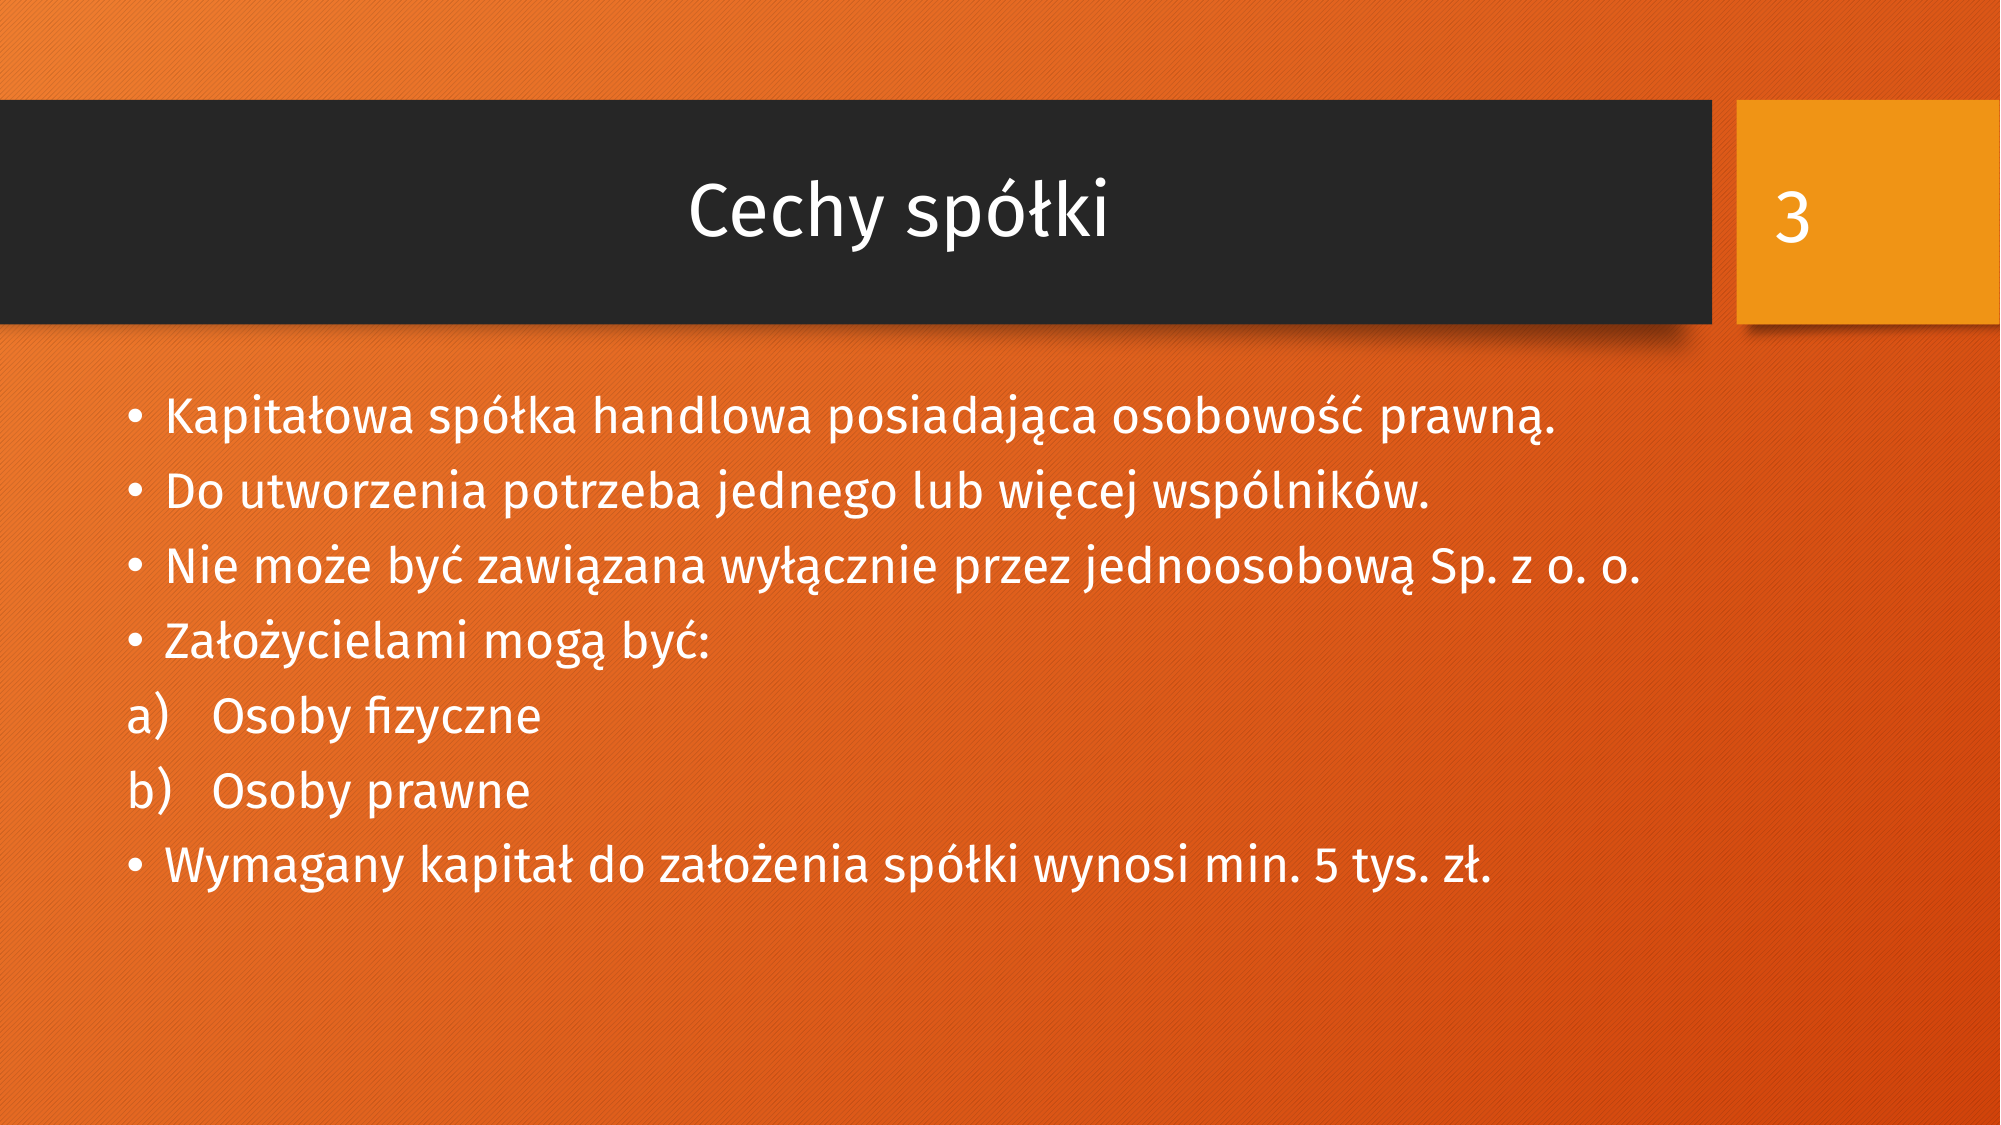

3
# Cechy spółki
Kapitałowa spółka handlowa posiadająca osobowość prawną.
Do utworzenia potrzeba jednego lub więcej wspólników.
Nie może być zawiązana wyłącznie przez jednoosobową Sp. z o. o.
Założycielami mogą być:
Osoby fizyczne
Osoby prawne
Wymagany kapitał do założenia spółki wynosi min. 5 tys. zł.